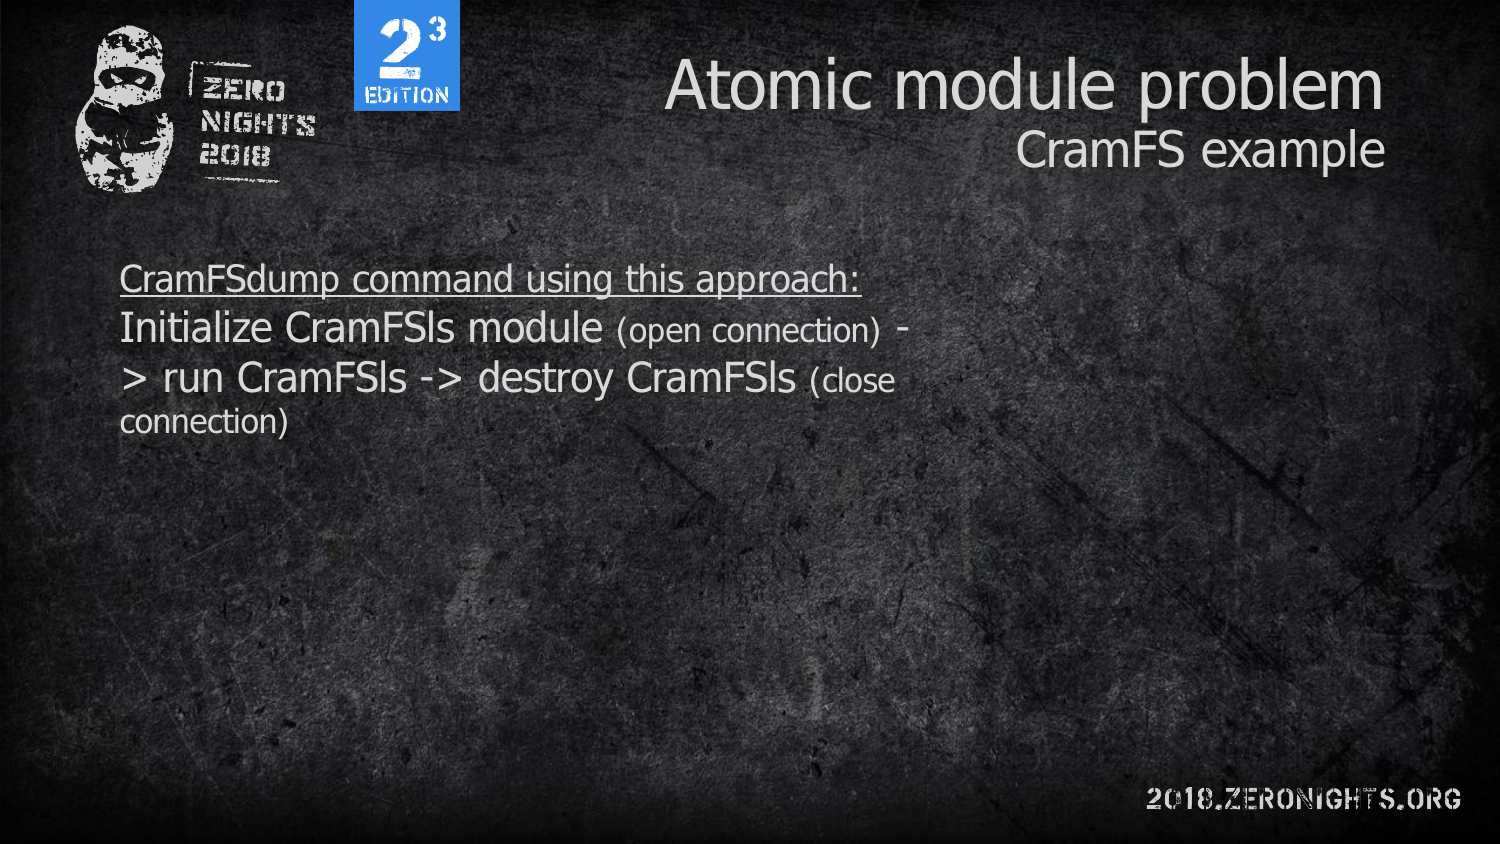

# Atomic module problem
CramFS example
CramFSdump command using this approach:
Initialize CramFSls module (open connection) -> run CramFSls -> destroy CramFSls (close connection)